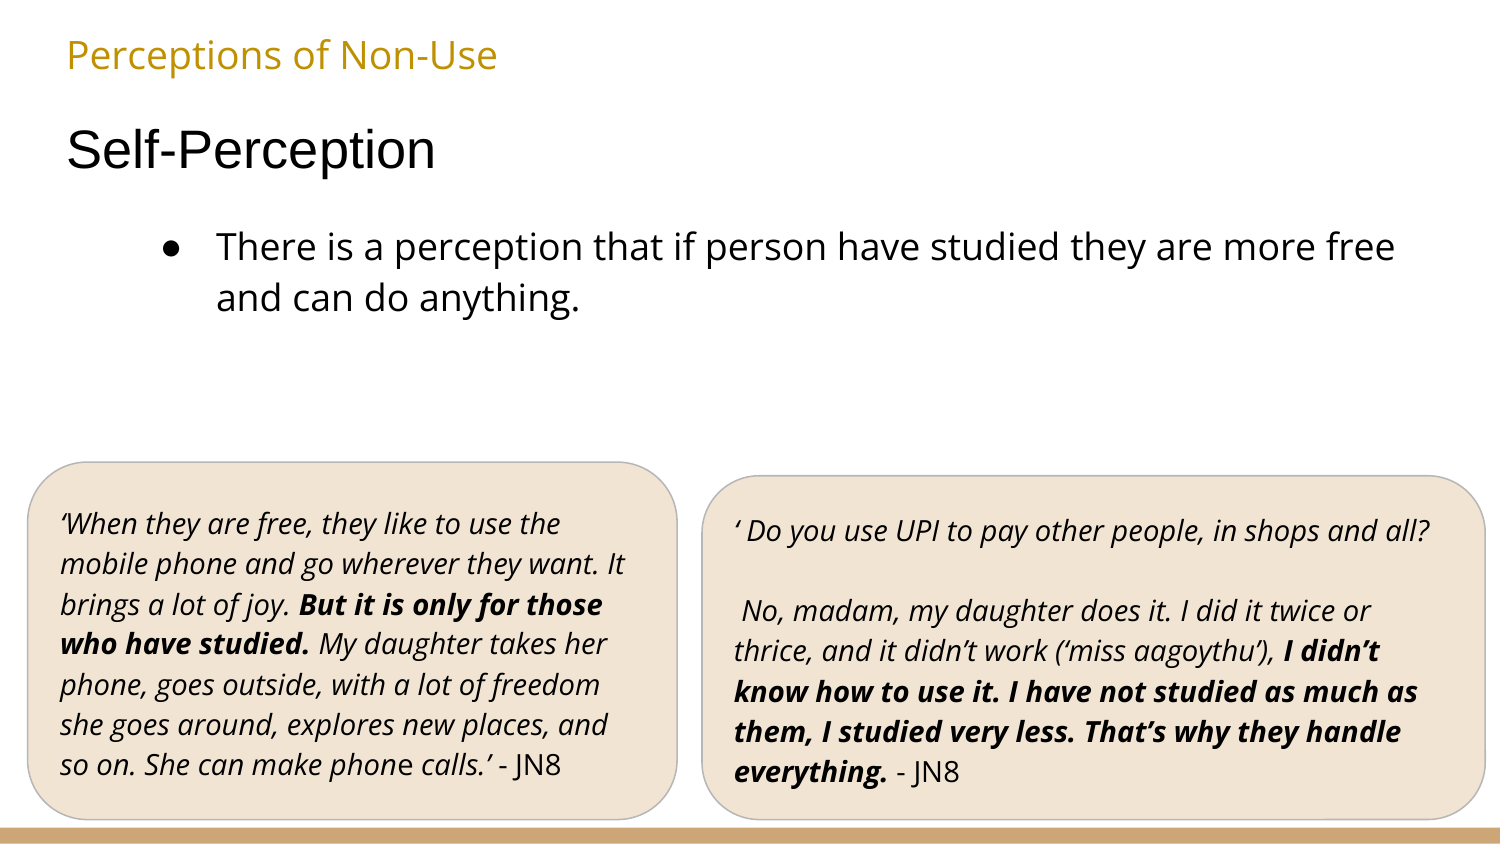

Perceptions of Non-Use
# Self-Perception
There is a perception that if person have studied they are more free and can do anything.
‘When they are free, they like to use the mobile phone and go wherever they want. It brings a lot of joy. But it is only for those who have studied. My daughter takes her phone, goes outside, with a lot of freedom she goes around, explores new places, and so on. She can make phone calls.’ - JN8
‘ Do you use UPI to pay other people, in shops and all?

 No, madam, my daughter does it. I did it twice or thrice, and it didn’t work (‘miss aagoythu’), I didn’t know how to use it. I have not studied as much as them, I studied very less. That’s why they handle everything. - JN8